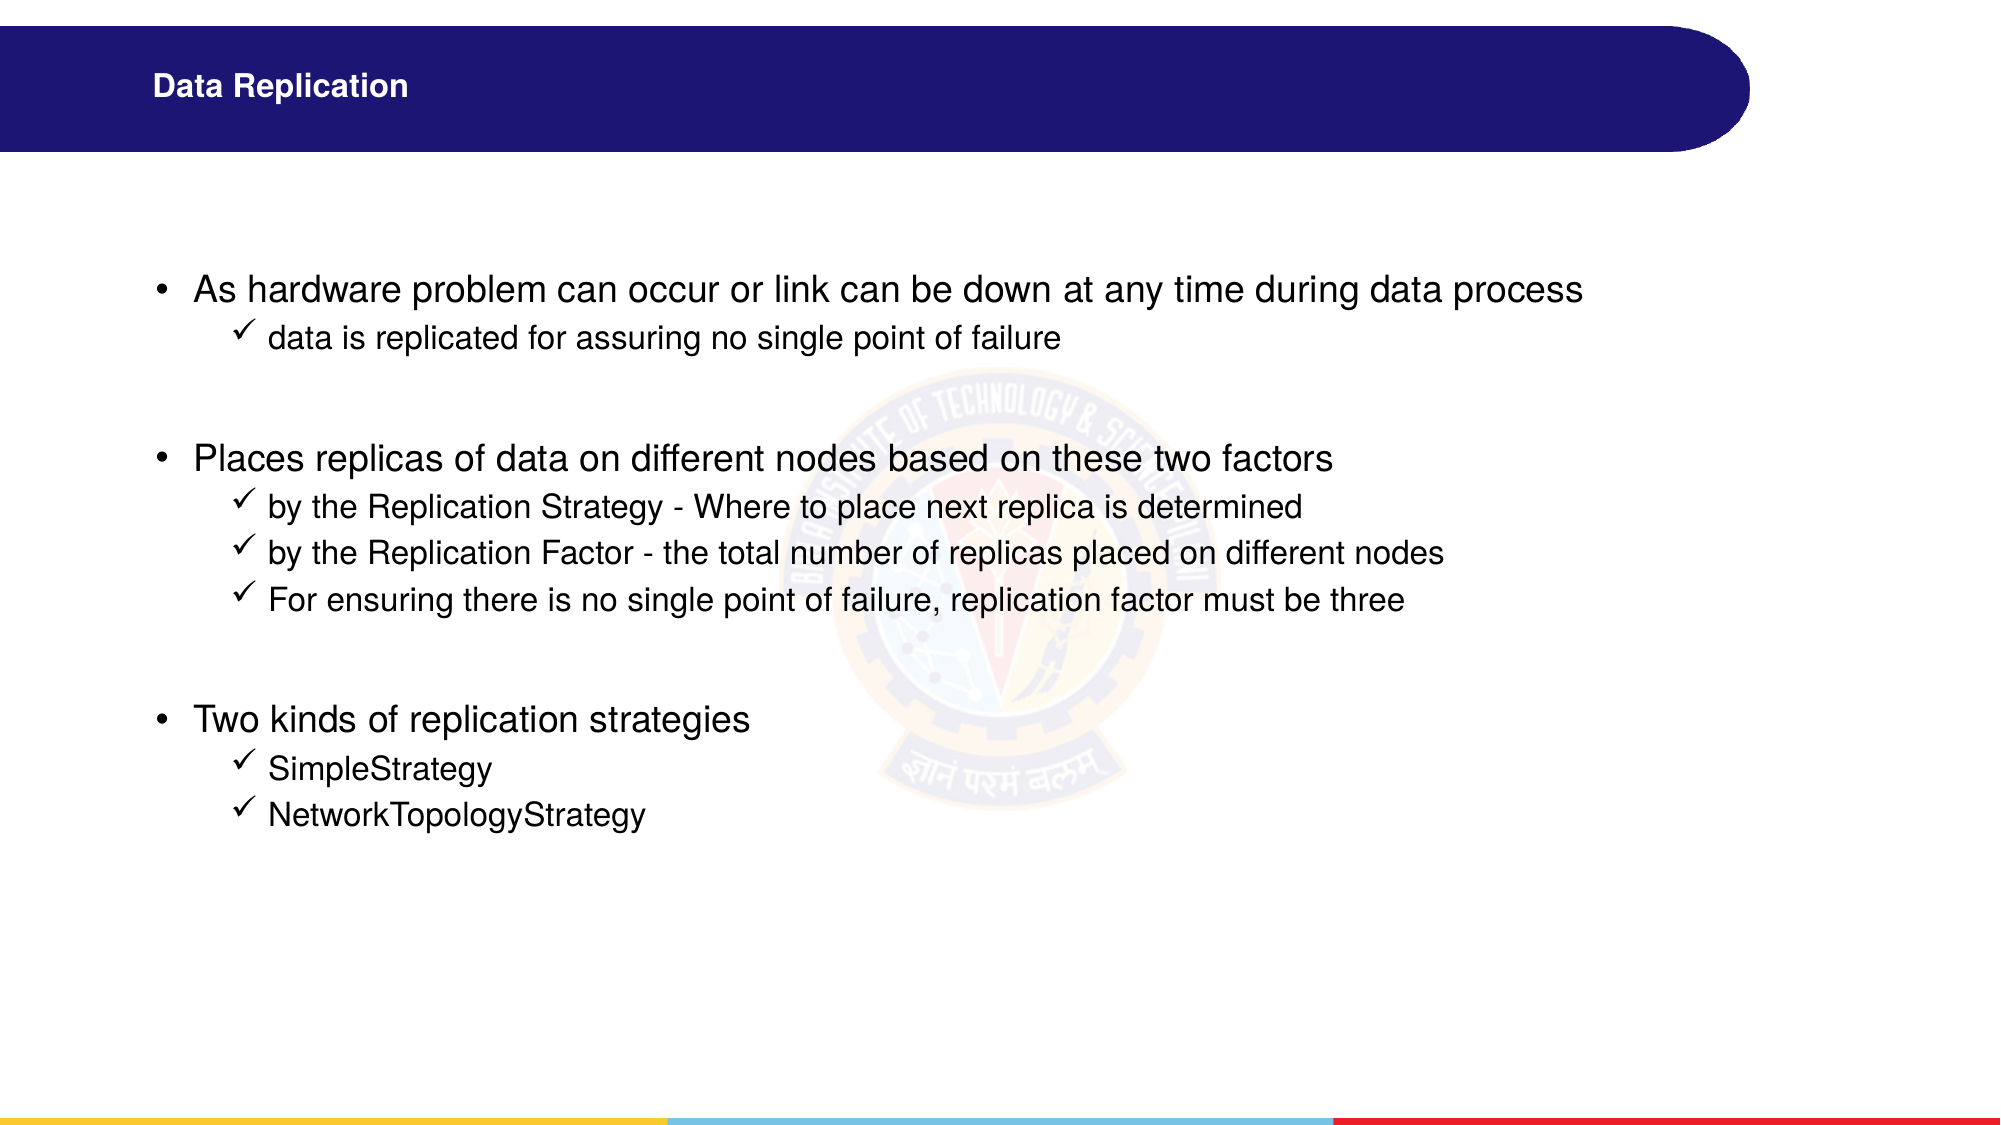

# Data Replication

As hardware problem can occur or link can be down at any time during data process
data is replicated for assuring no single point of failure

Places replicas of data on different nodes based on these two factors
by the Replication Strategy - Where to place next replica is determined
by the Replication Factor - the total number of replicas placed on different nodes
For ensuring there is no single point of failure, replication factor must be three

Two kinds of replication strategies
SimpleStrategy
NetworkTopologyStrategy